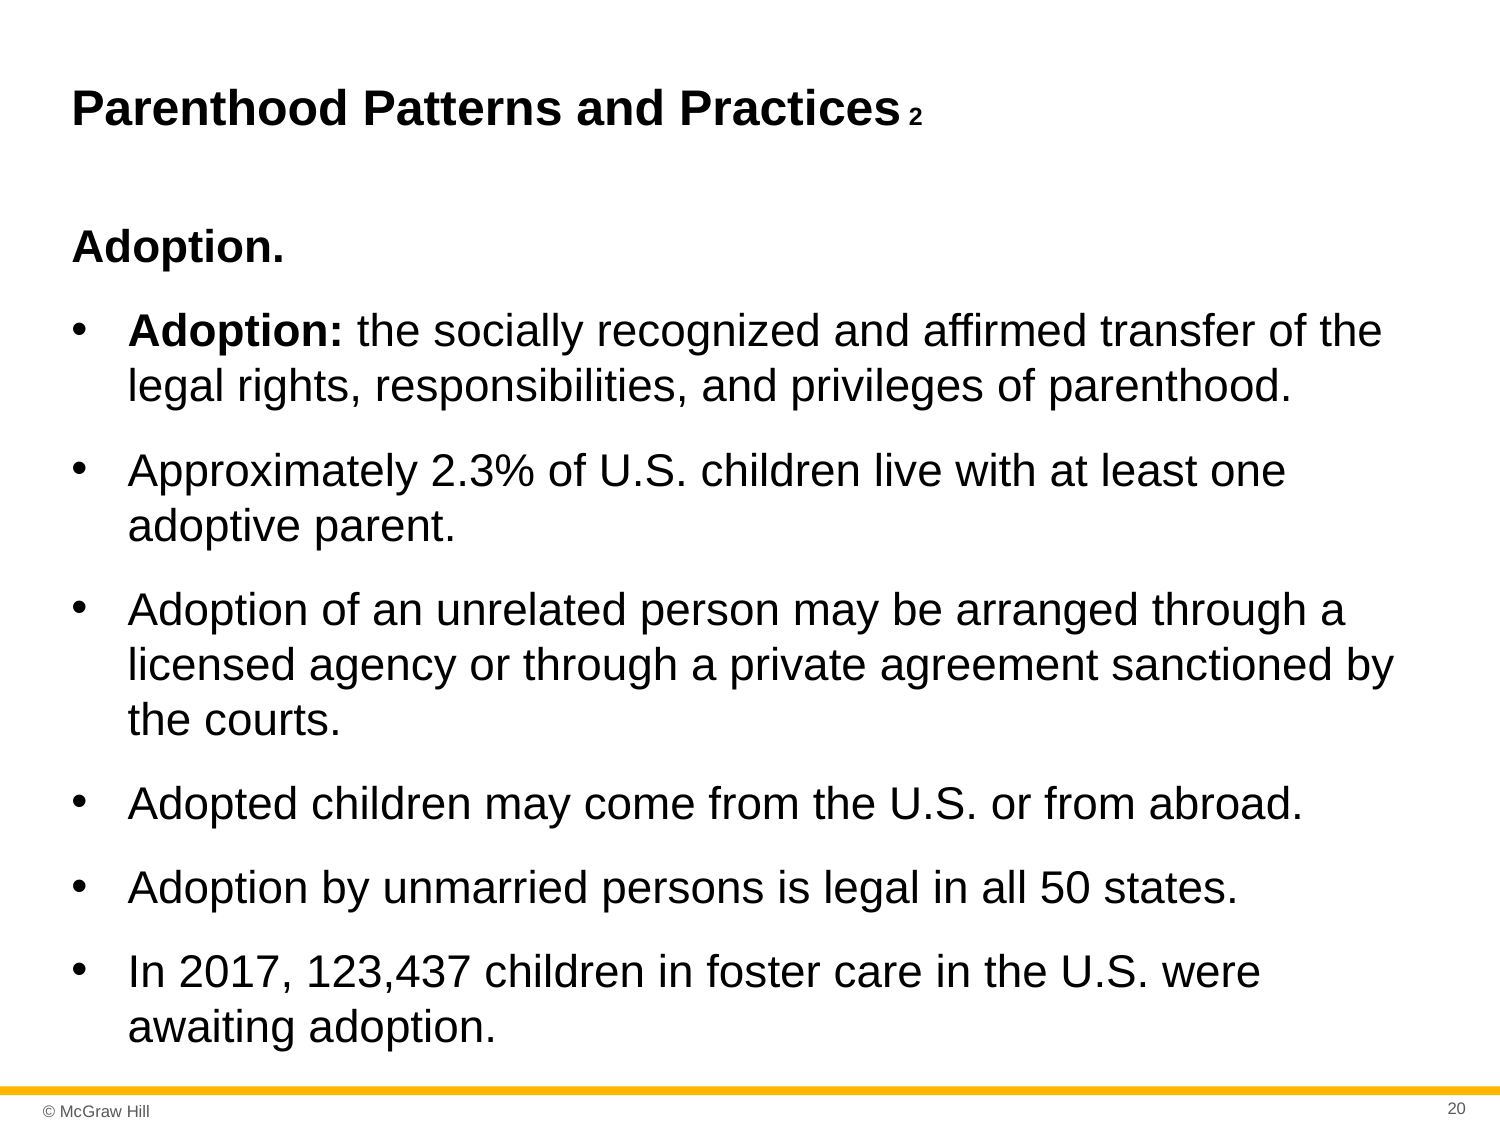

# Parenthood Patterns and Practices 2
Adoption.
Adoption: the socially recognized and affirmed transfer of the legal rights, responsibilities, and privileges of parenthood.
Approximately 2.3% of U.S. children live with at least one adoptive parent.
Adoption of an unrelated person may be arranged through a licensed agency or through a private agreement sanctioned by the courts.
Adopted children may come from the U.S. or from abroad.
Adoption by unmarried persons is legal in all 50 states.
In 2017, 123,437 children in foster care in the U.S. were awaiting adoption.